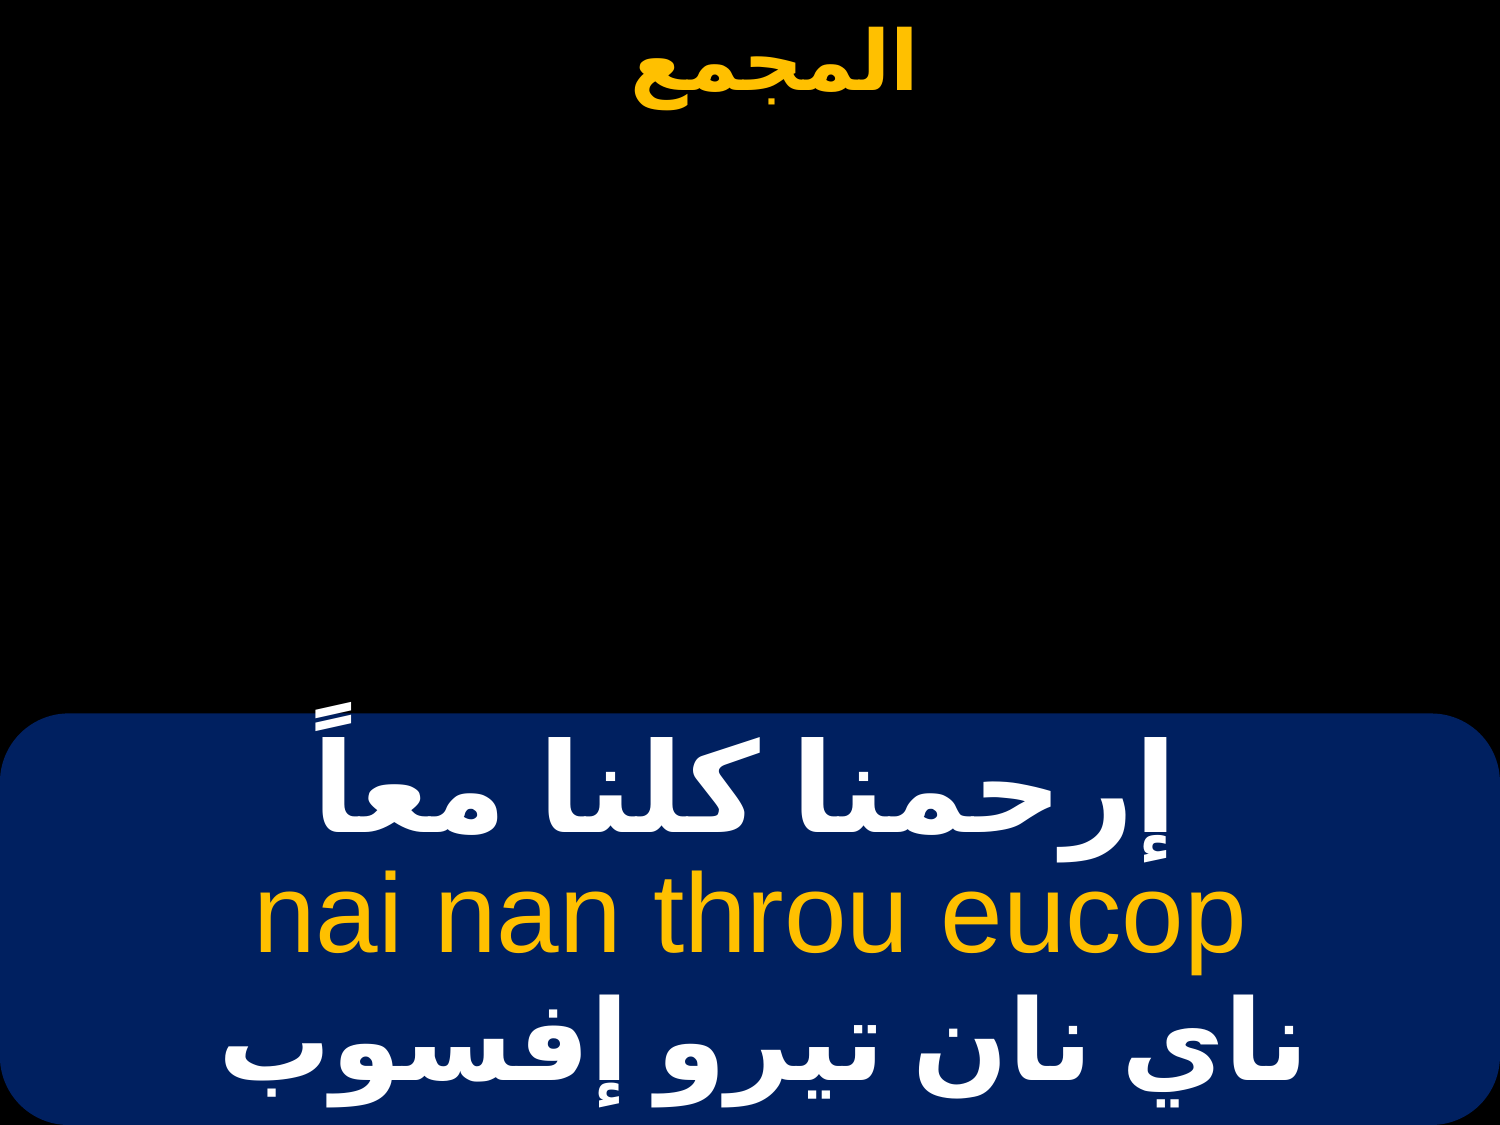

# إرحمنا كلنا معاً
nai nan throu eucop
ناي نان تيرو إفسوب